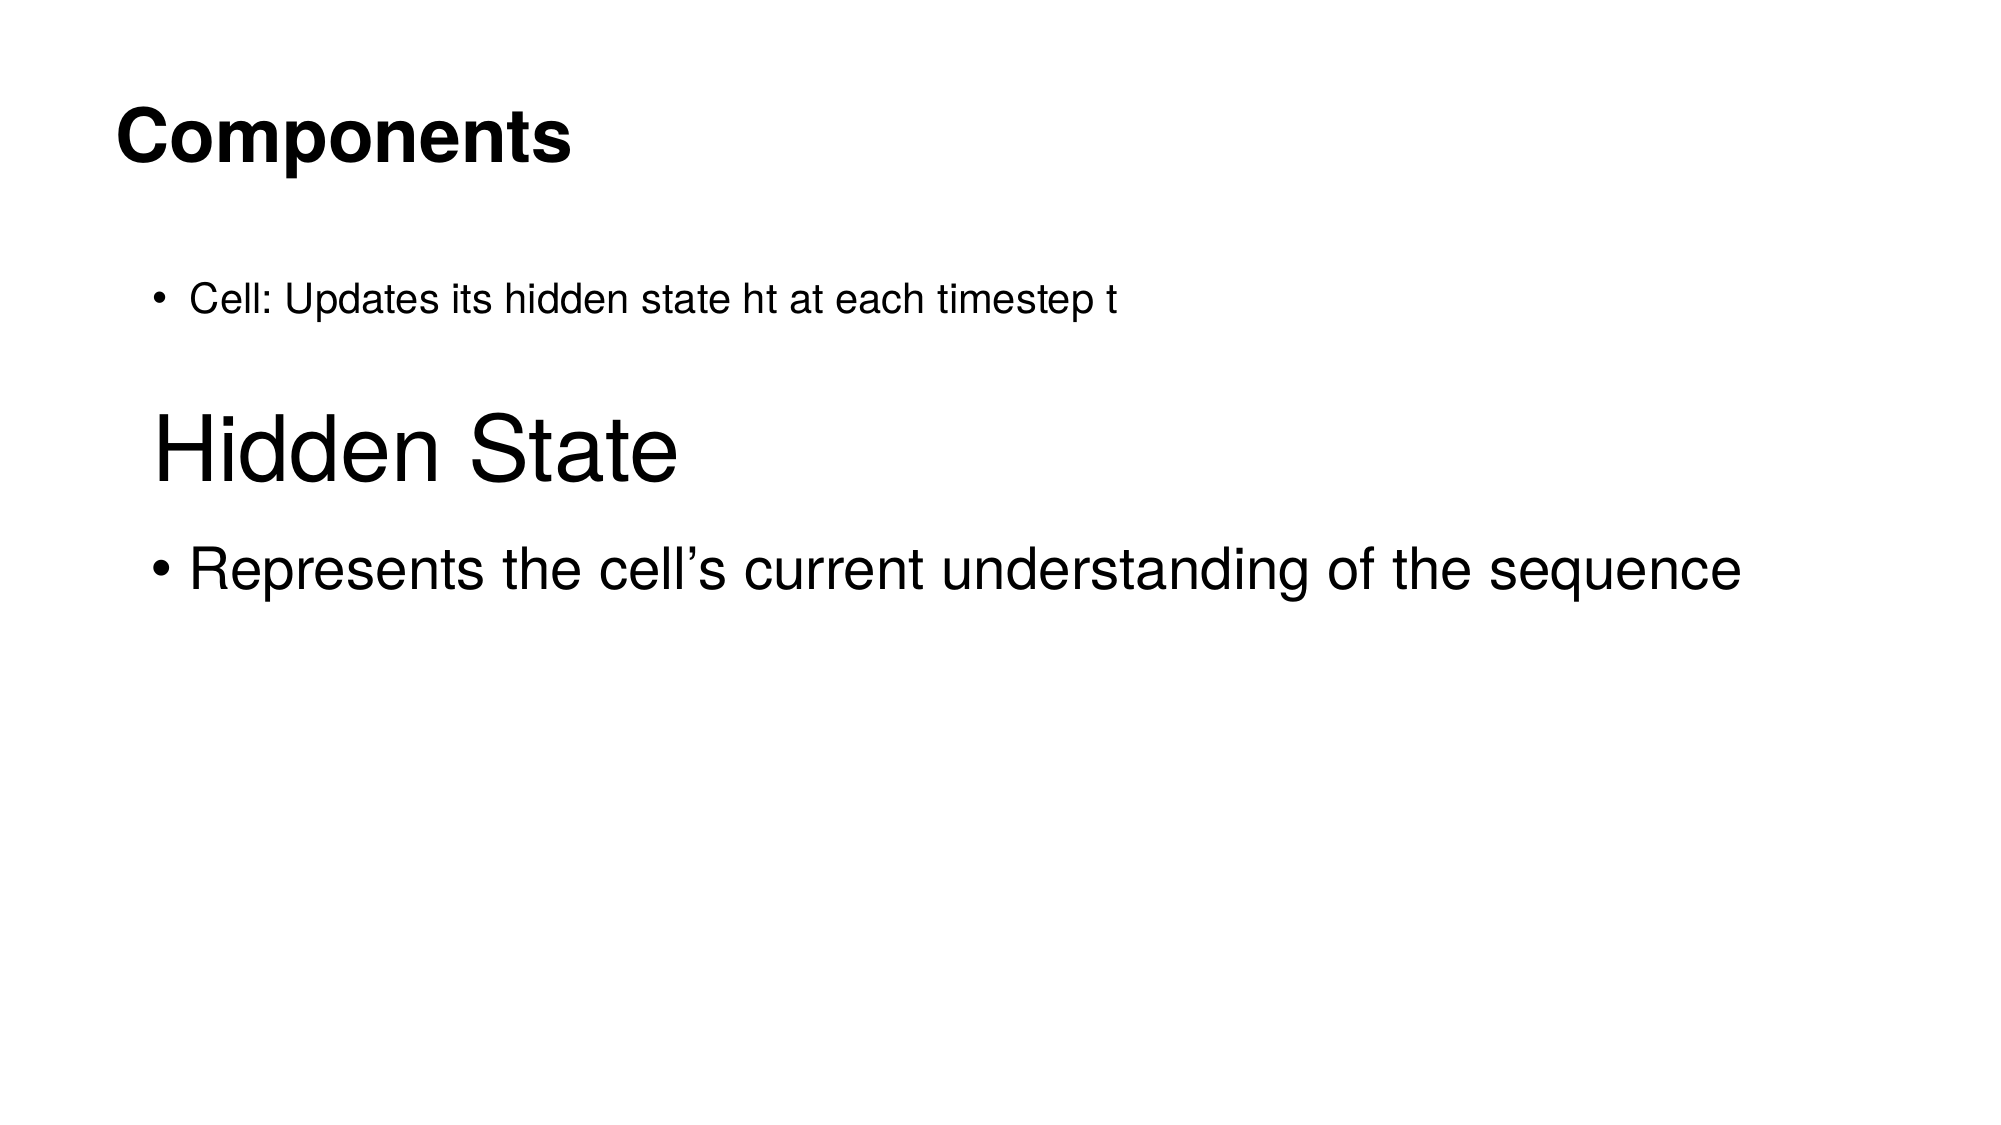

# Components
Cell: Updates its hidden state ht at each timestep t
Hidden State
Represents the cell’s current understanding of the sequence